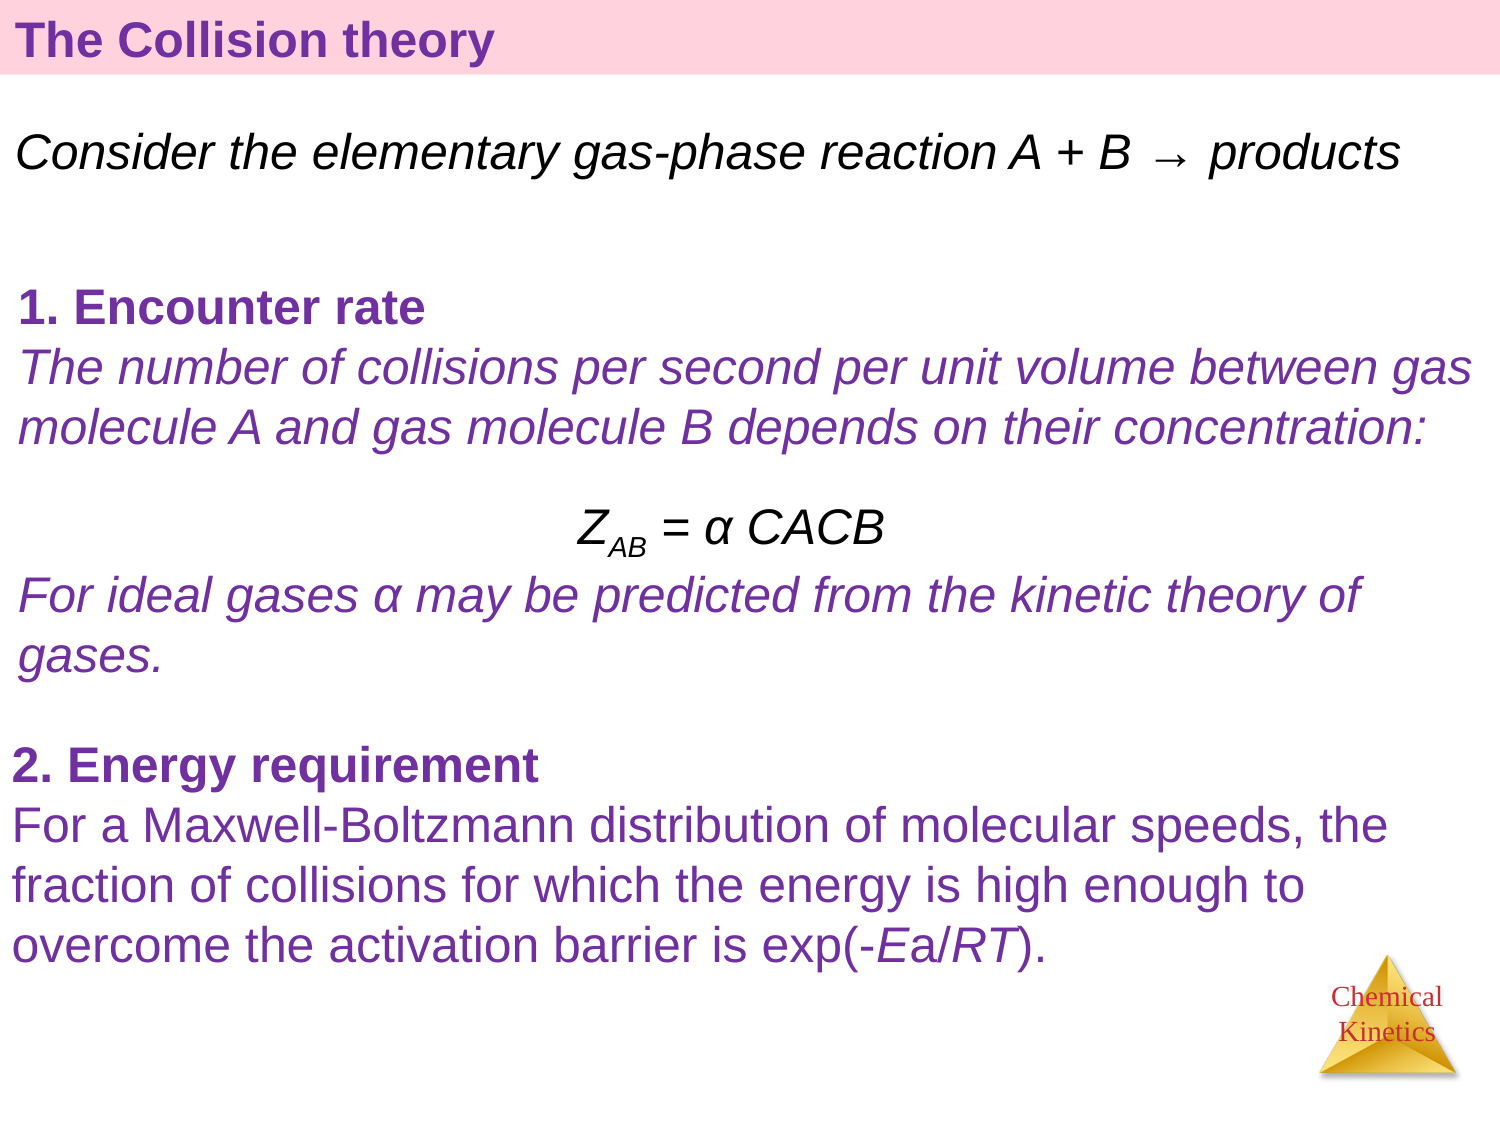

The Collision theory
Consider the elementary gas-phase reaction A + B → products
1. Encounter rate
The number of collisions per second per unit volume between gas molecule A and gas molecule B depends on their concentration:
ZAB = α CACB
For ideal gases α may be predicted from the kinetic theory of gases.
2. Energy requirement
For a Maxwell-Boltzmann distribution of molecular speeds, the fraction of collisions for which the energy is high enough to overcome the activation barrier is exp(-Ea/RT).